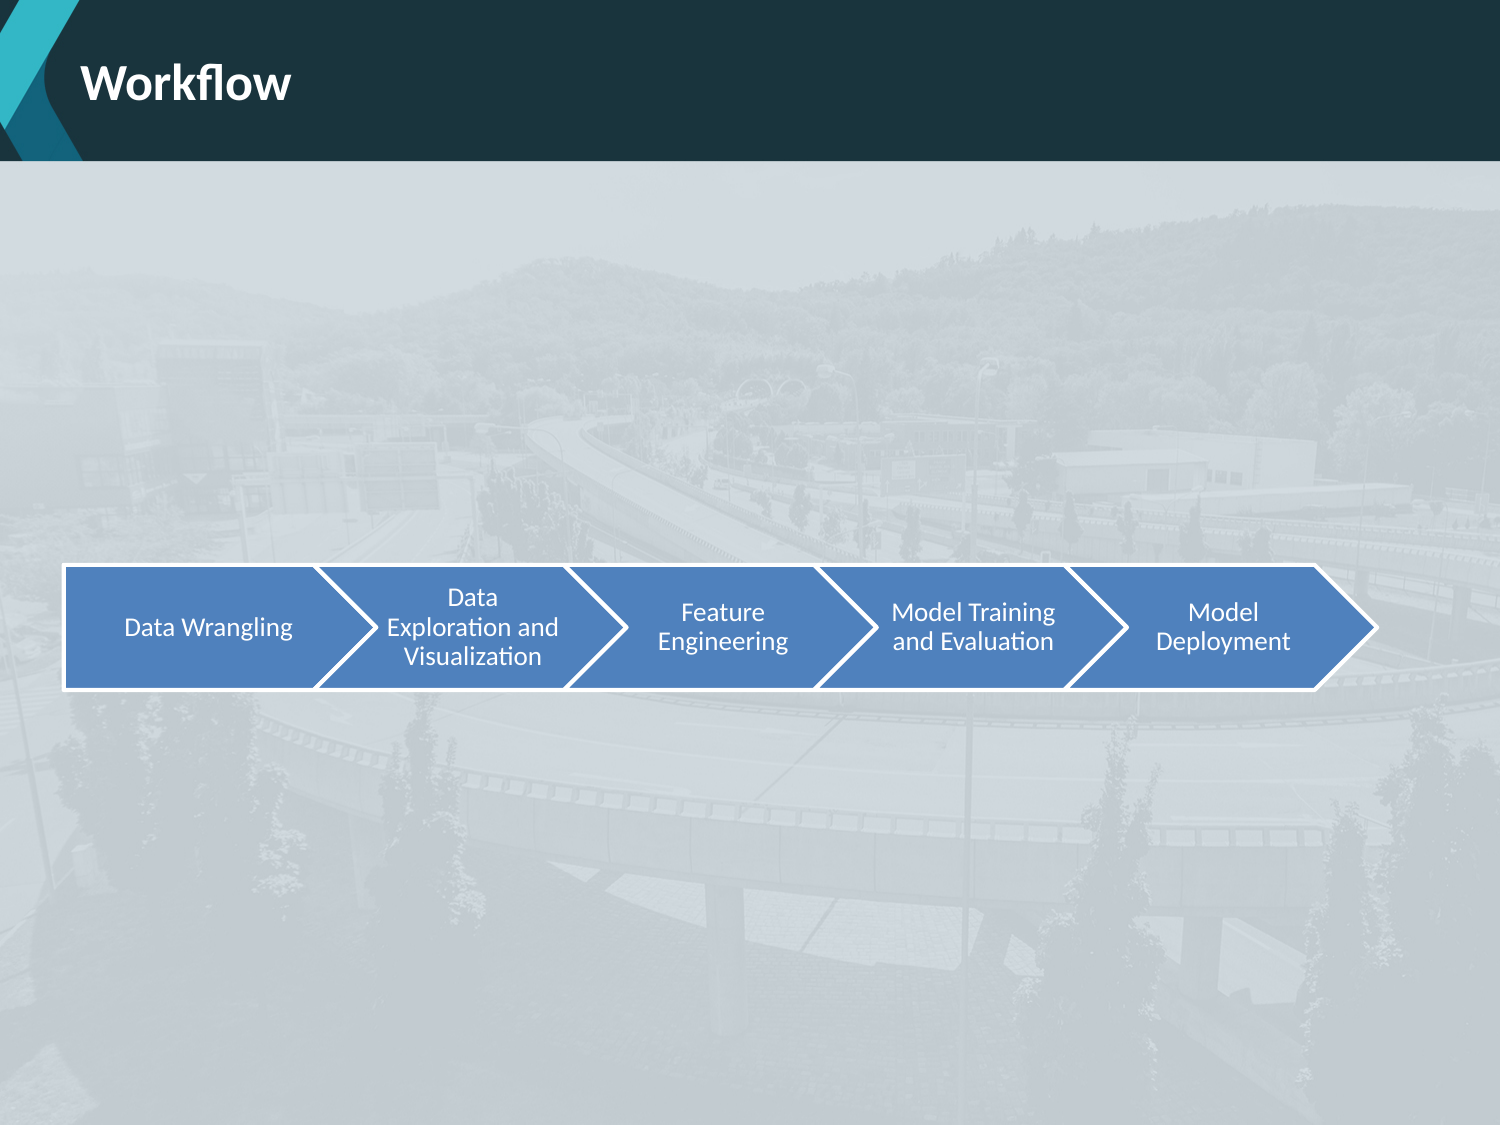

# Workflow
Data Wrangling
Data Exploration and Visualization
Feature Engineering
Model Training and Evaluation
Model Deployment